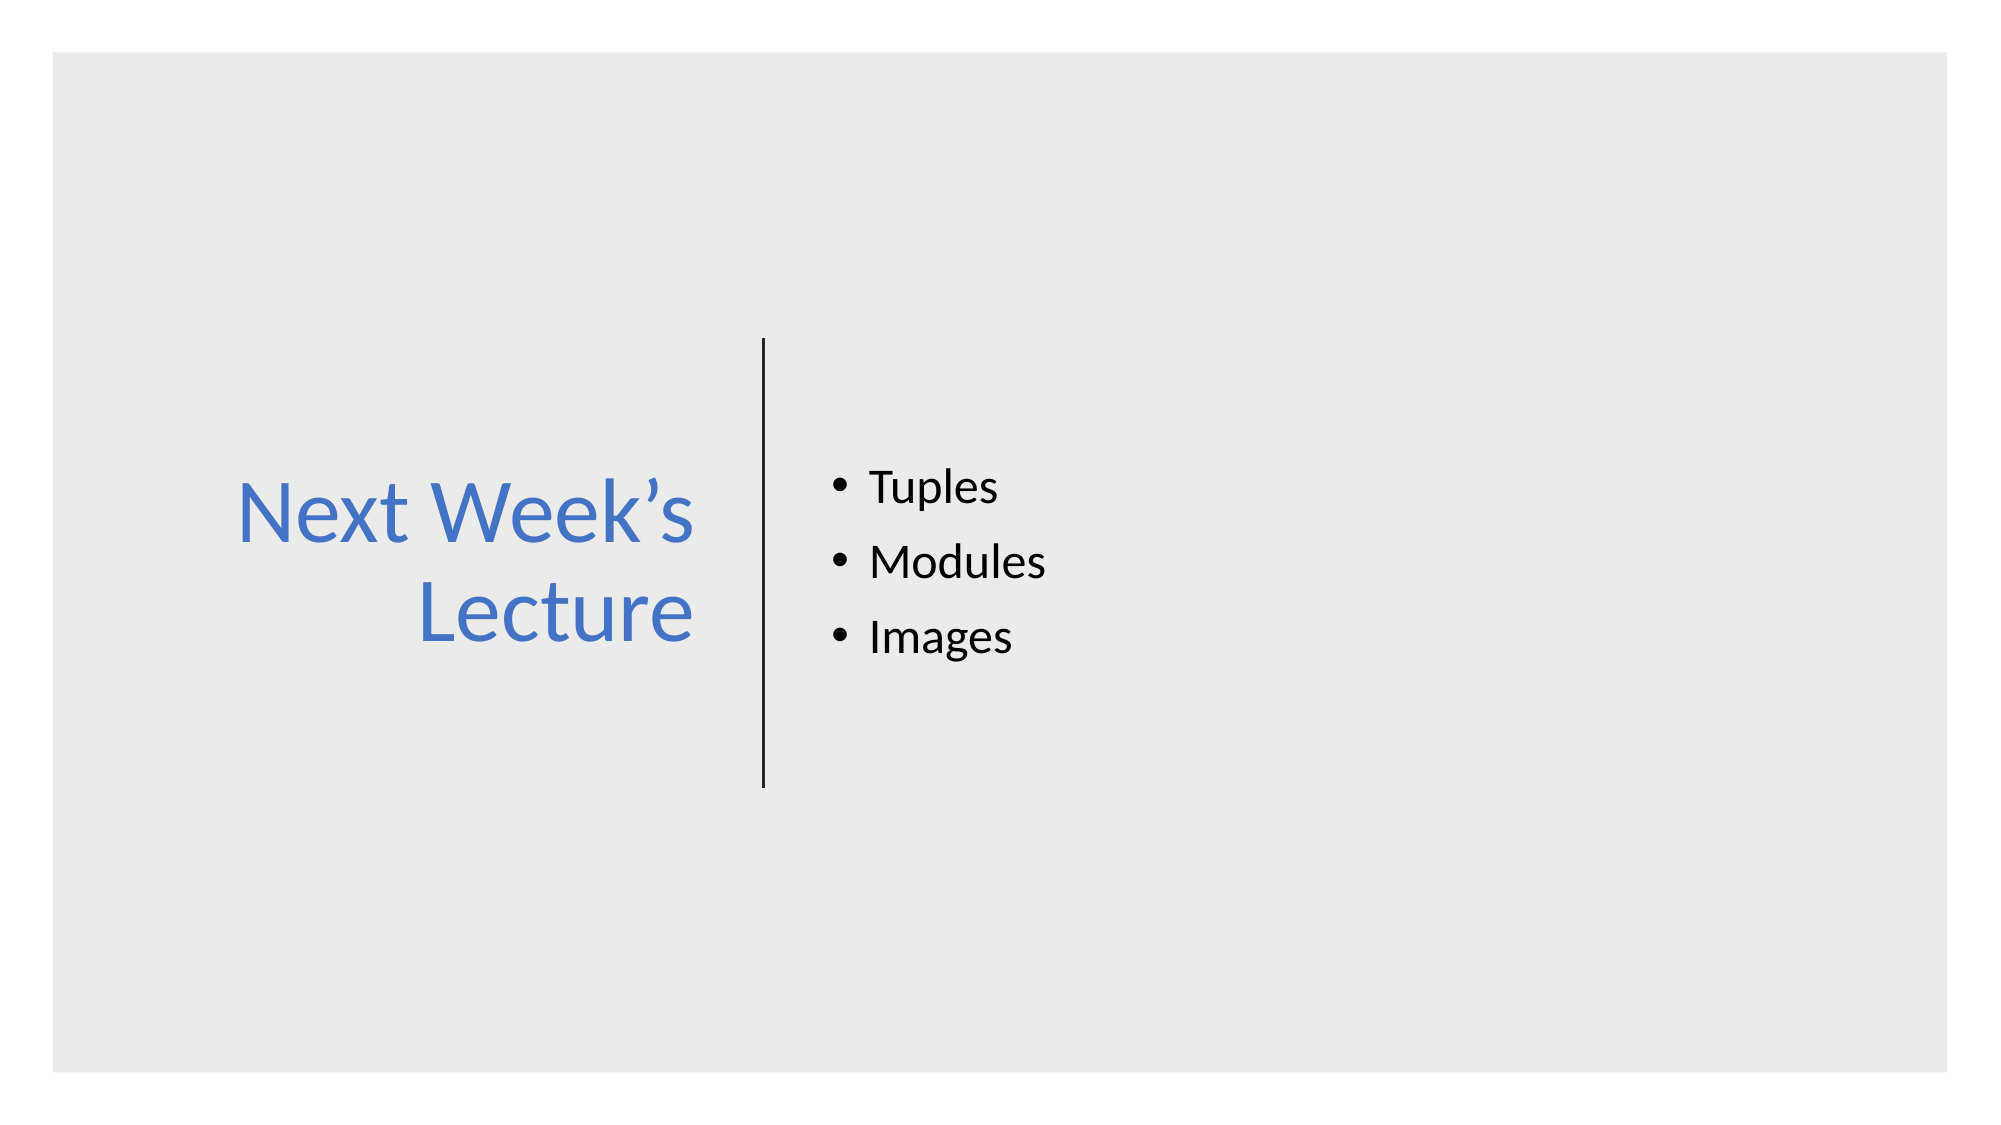

# Next Week’s Lecture
Tuples
Modules
Images